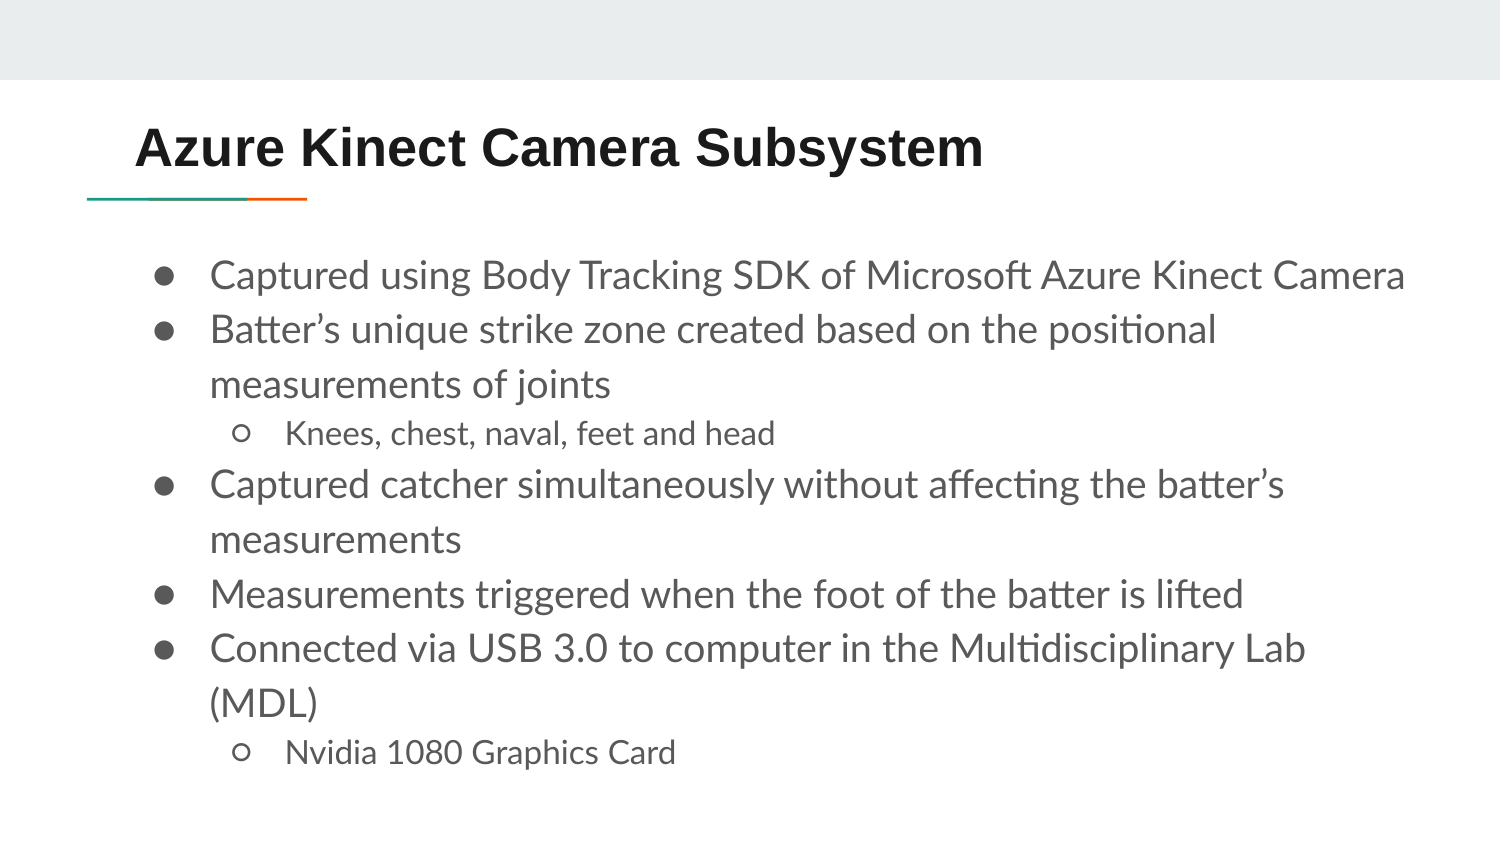

# Azure Kinect Camera Subsystem
Captured using Body Tracking SDK of Microsoft Azure Kinect Camera
Batter’s unique strike zone created based on the positional measurements of joints
Knees, chest, naval, feet and head
Captured catcher simultaneously without affecting the batter’s measurements
Measurements triggered when the foot of the batter is lifted
Connected via USB 3.0 to computer in the Multidisciplinary Lab (MDL)
Nvidia 1080 Graphics Card